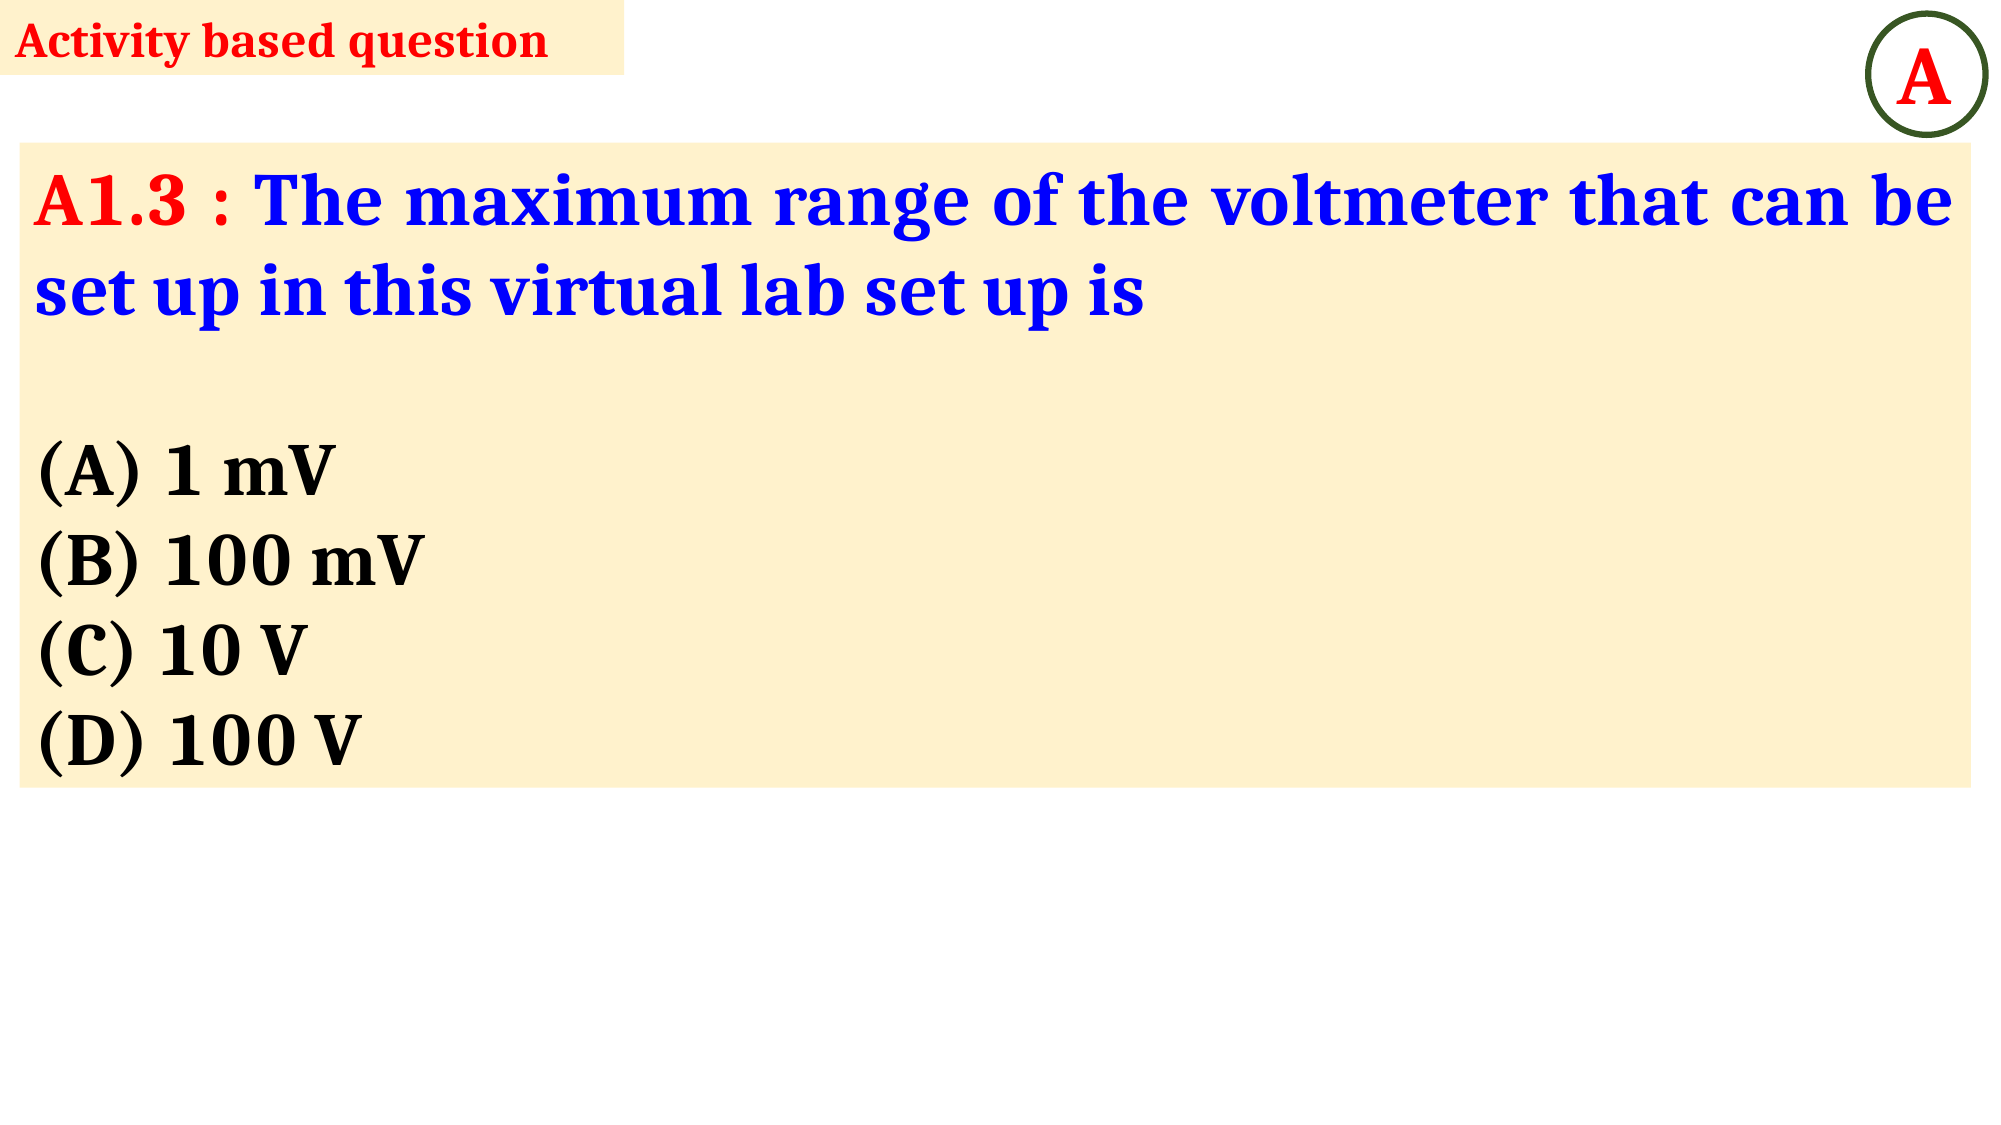

Activity based question

A
A1.3 : The maximum range of the voltmeter that can be set up in this virtual lab set up is

(A) 1 mV
(B) 100 mV
(C) 10 V
(D) 100 V